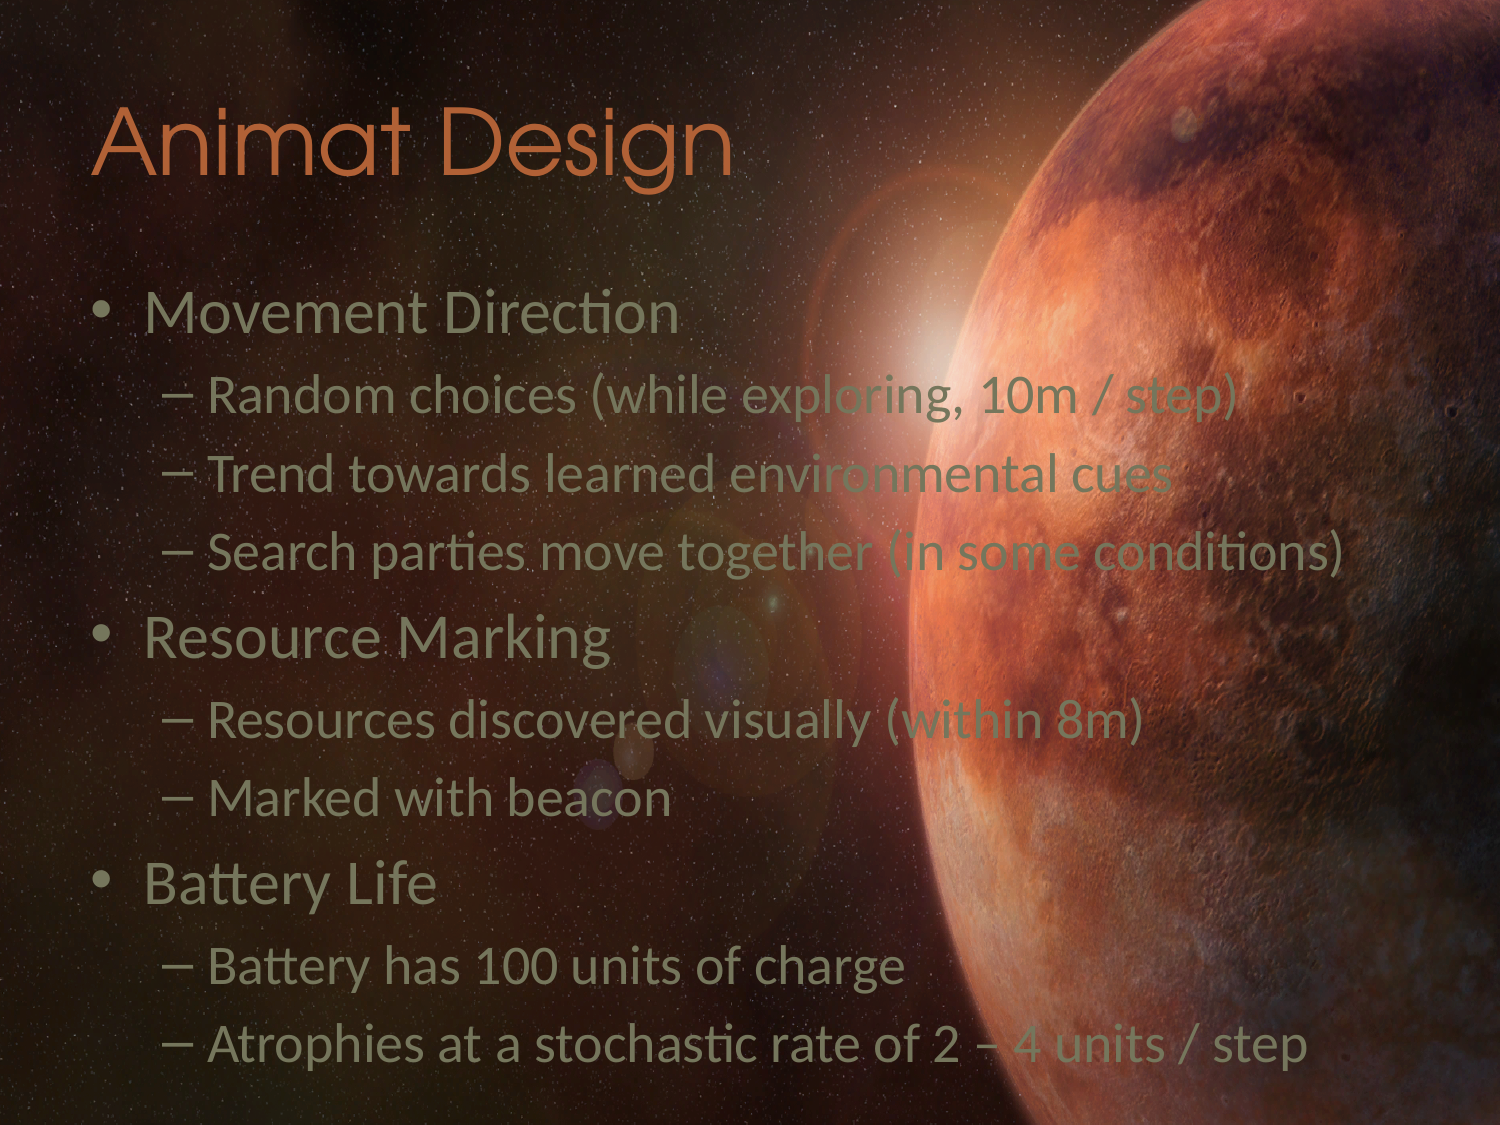

# Animat Design
Movement Direction
Random choices (while exploring, 10m / step)
Trend towards learned environmental cues
Search parties move together (in some conditions)
Resource Marking
Resources discovered visually (within 8m)
Marked with beacon
Battery Life
Battery has 100 units of charge
Atrophies at a stochastic rate of 2 – 4 units / step